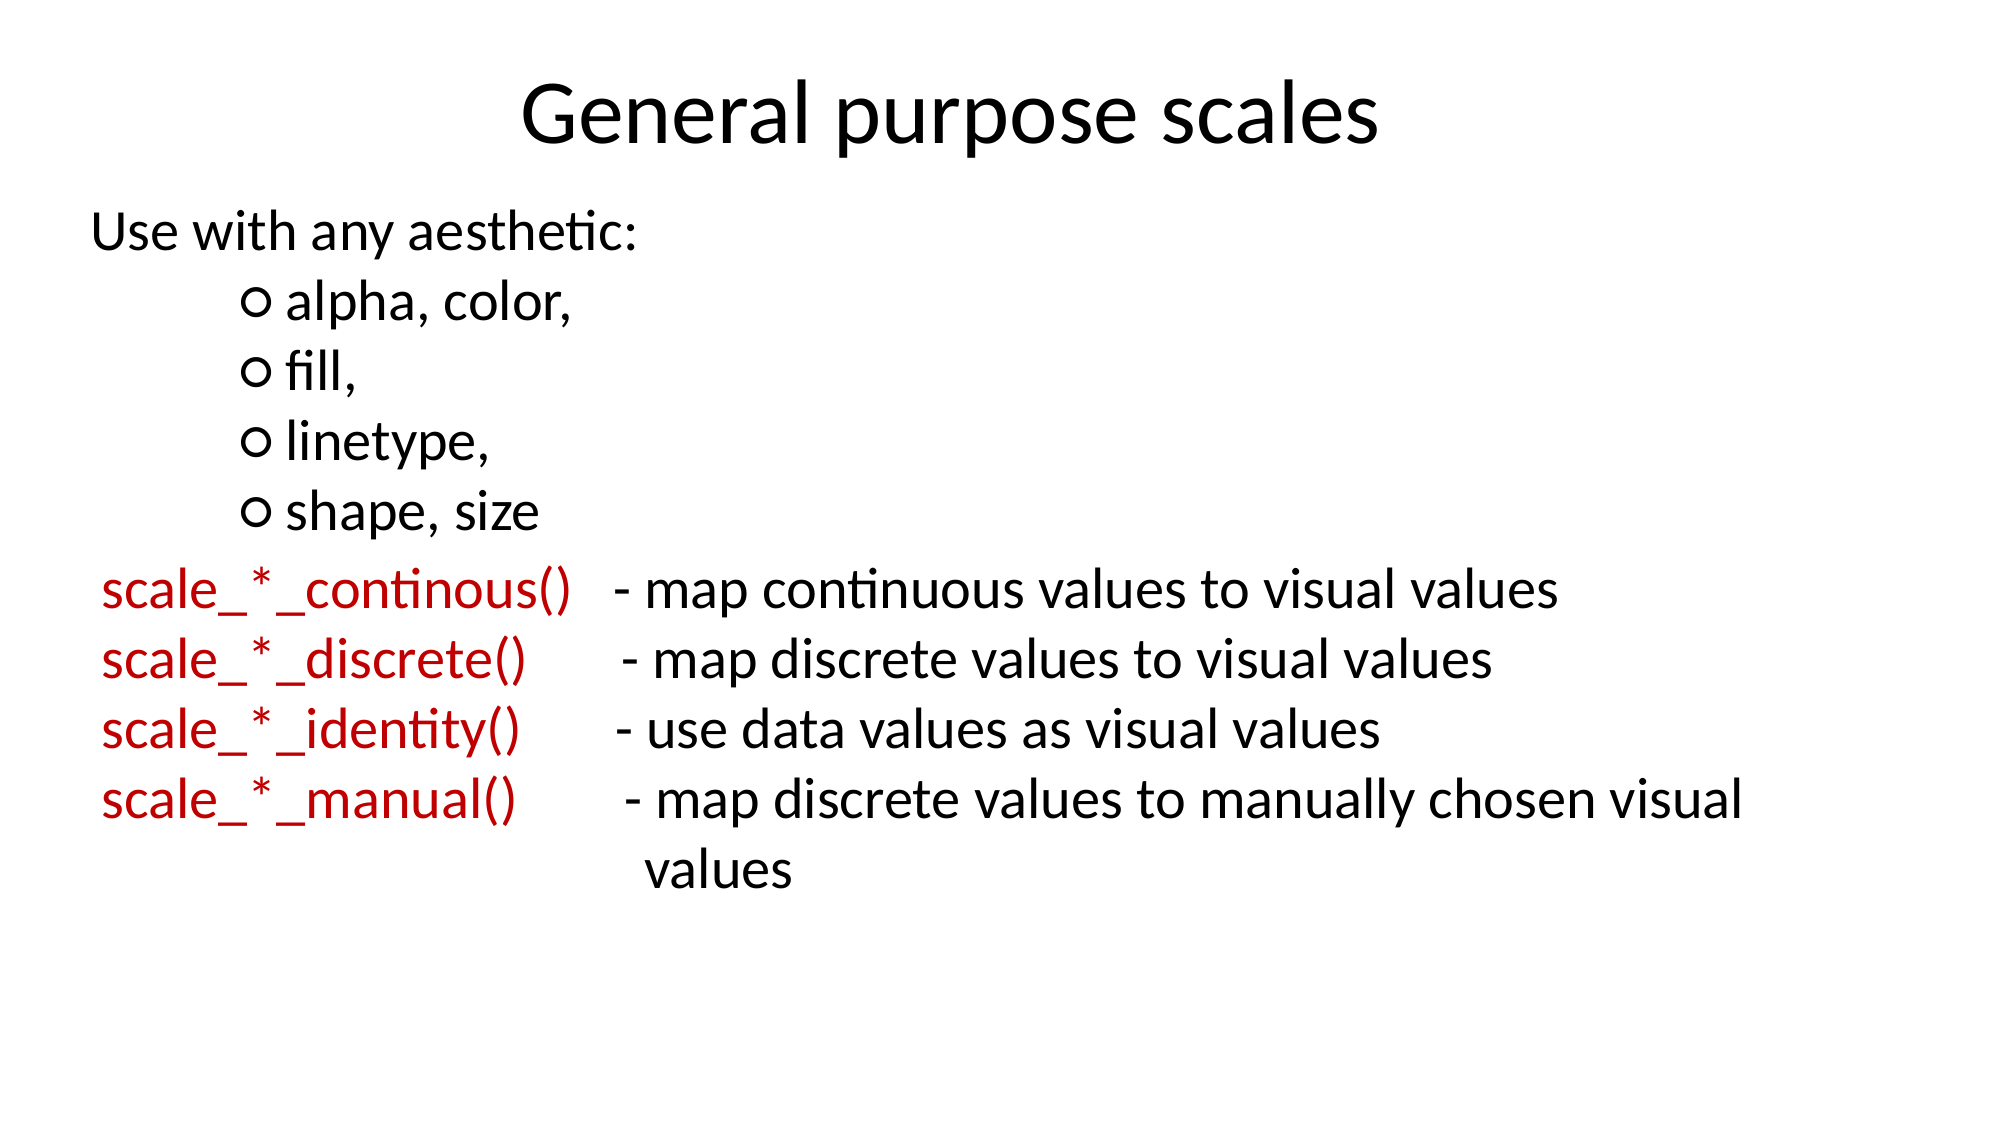

General purpose scales
Use with any aesthetic:
	○ alpha, color,
	○ fill,
	○ linetype,
	○ shape, size

scale_*_continous()   - map continuous values to visual values scale_*_discrete()       - map discrete values to visual values scale_*_identity()       - use data values as visual values
scale_*_manual()        - map discrete values to manually chosen visual 			       values